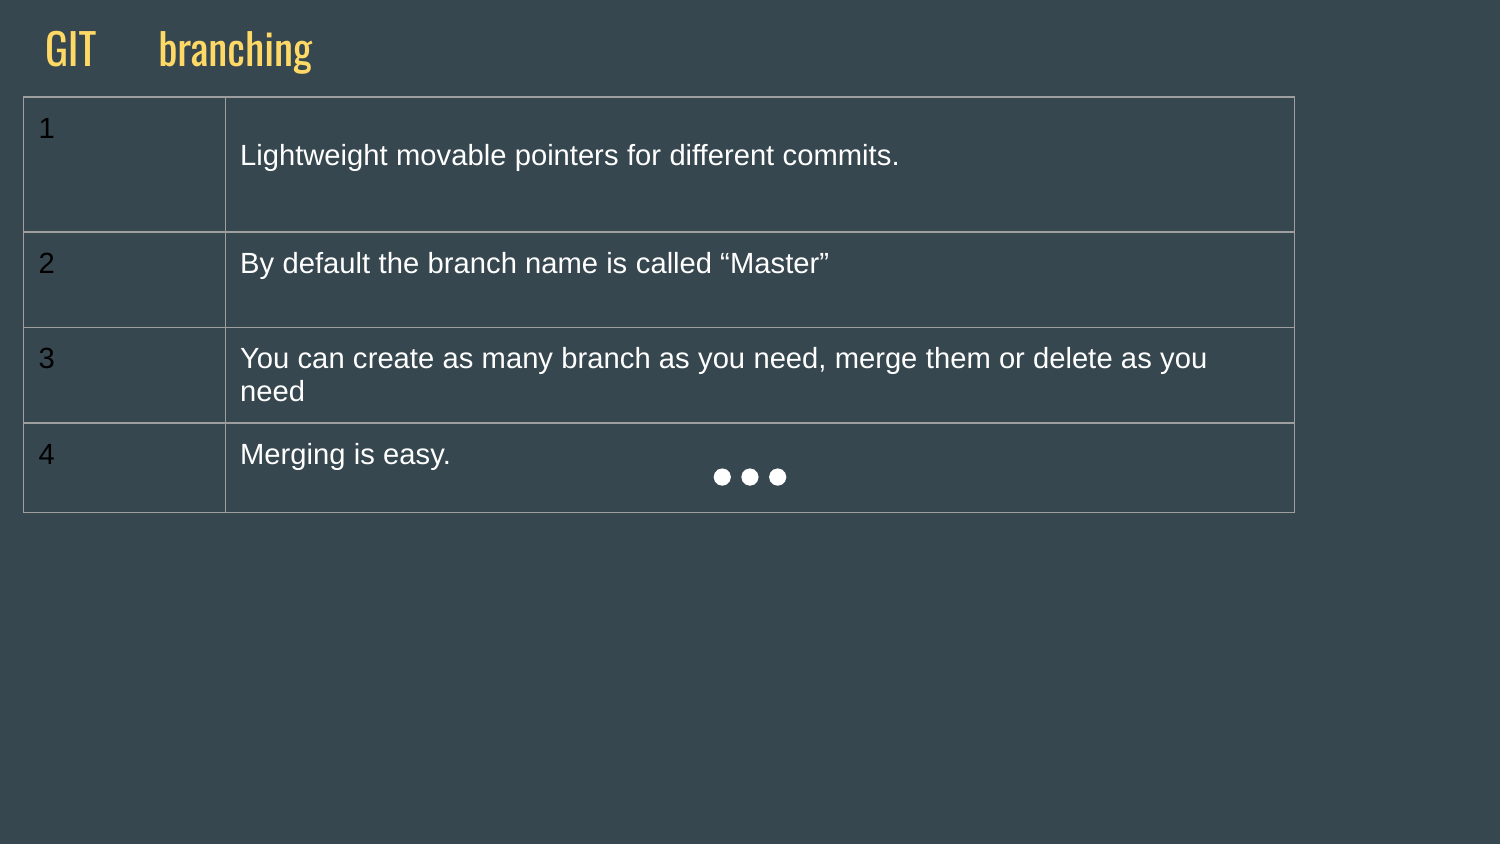

# GIT	 branching

| 1 | Lightweight movable pointers for different commits. |
| --- | --- |
| 2 | By default the branch name is called “Master” |
| 3 | You can create as many branch as you need, merge them or delete as you need |
| 4 | Merging is easy. |